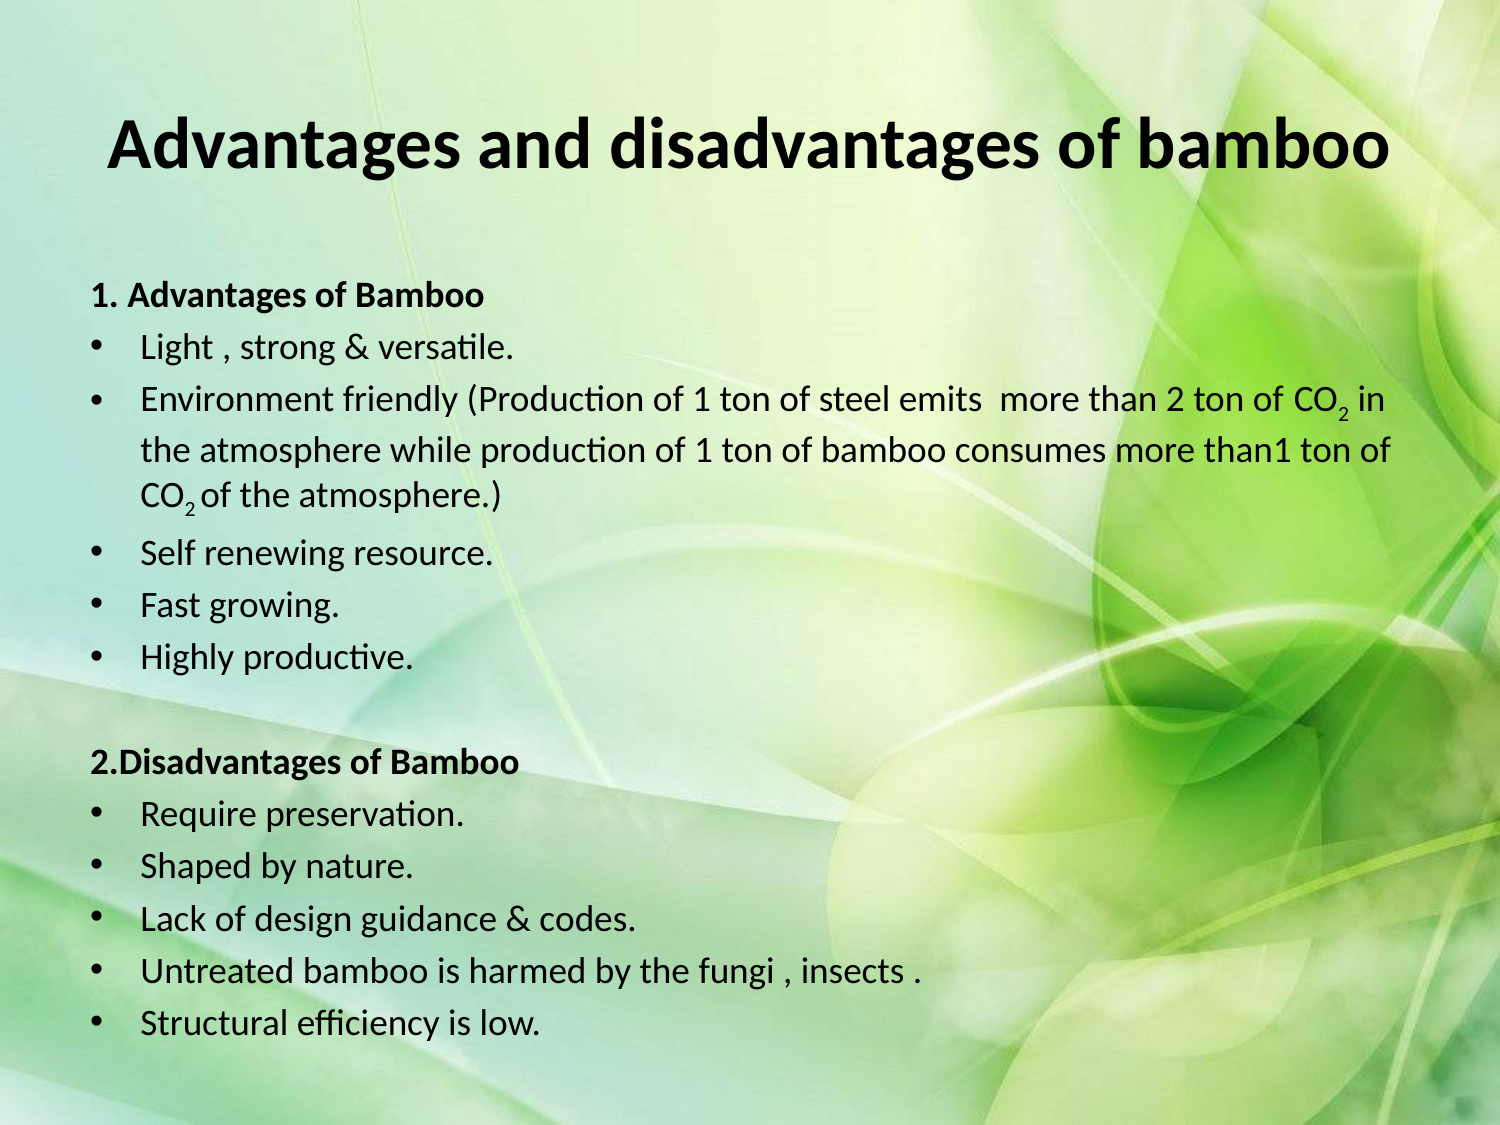

# Advantages and disadvantages of bamboo
1. Advantages of Bamboo
Light , strong & versatile.
Environment friendly (Production of 1 ton of steel emits  more than 2 ton of CO2 in the atmosphere while production of 1 ton of bamboo consumes more than1 ton of CO2 of the atmosphere.)
Self renewing resource.
Fast growing.
Highly productive.

2.Disadvantages of Bamboo
Require preservation.
Shaped by nature.
Lack of design guidance & codes.
Untreated bamboo is harmed by the fungi , insects .
Structural efficiency is low.